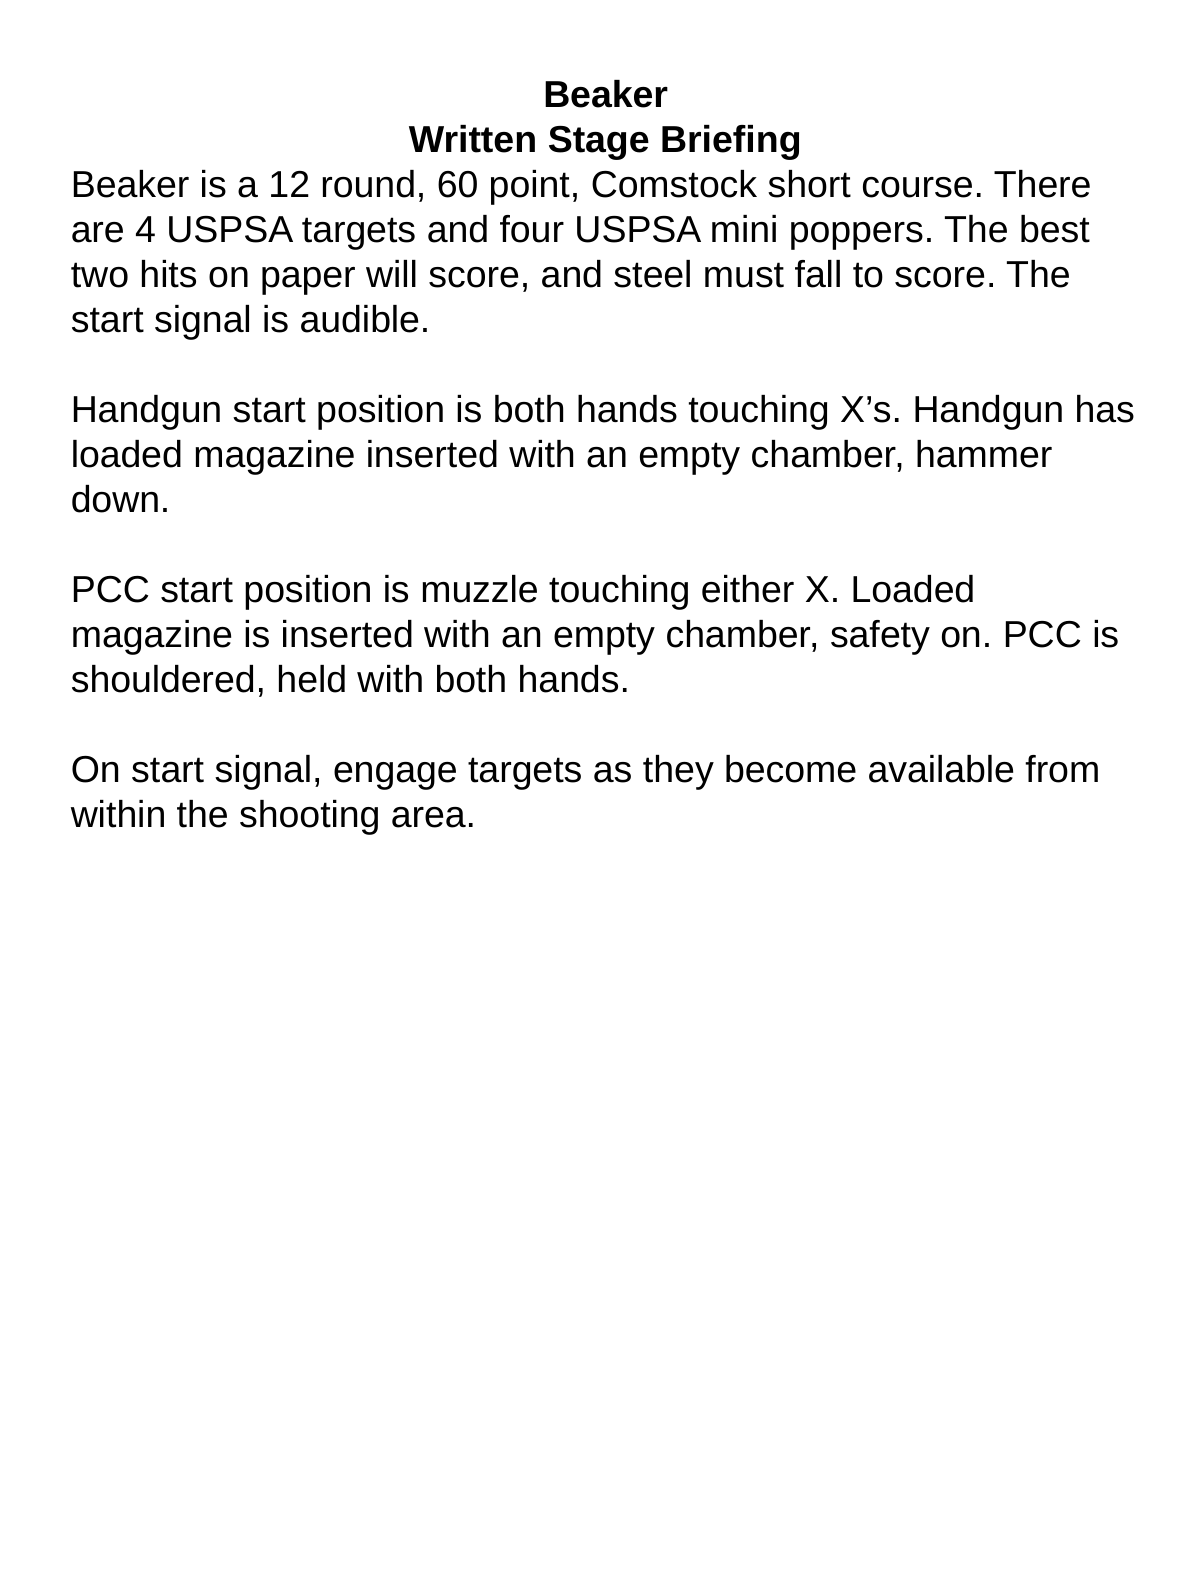

Beaker
Written Stage Briefing
Beaker is a 12 round, 60 point, Comstock short course. There are 4 USPSA targets and four USPSA mini poppers. The best two hits on paper will score, and steel must fall to score. The start signal is audible.

Handgun start position is both hands touching X’s. Handgun has loaded magazine inserted with an empty chamber, hammer down.

PCC start position is muzzle touching either X. Loaded magazine is inserted with an empty chamber, safety on. PCC is shouldered, held with both hands.

On start signal, engage targets as they become available from within the shooting area.